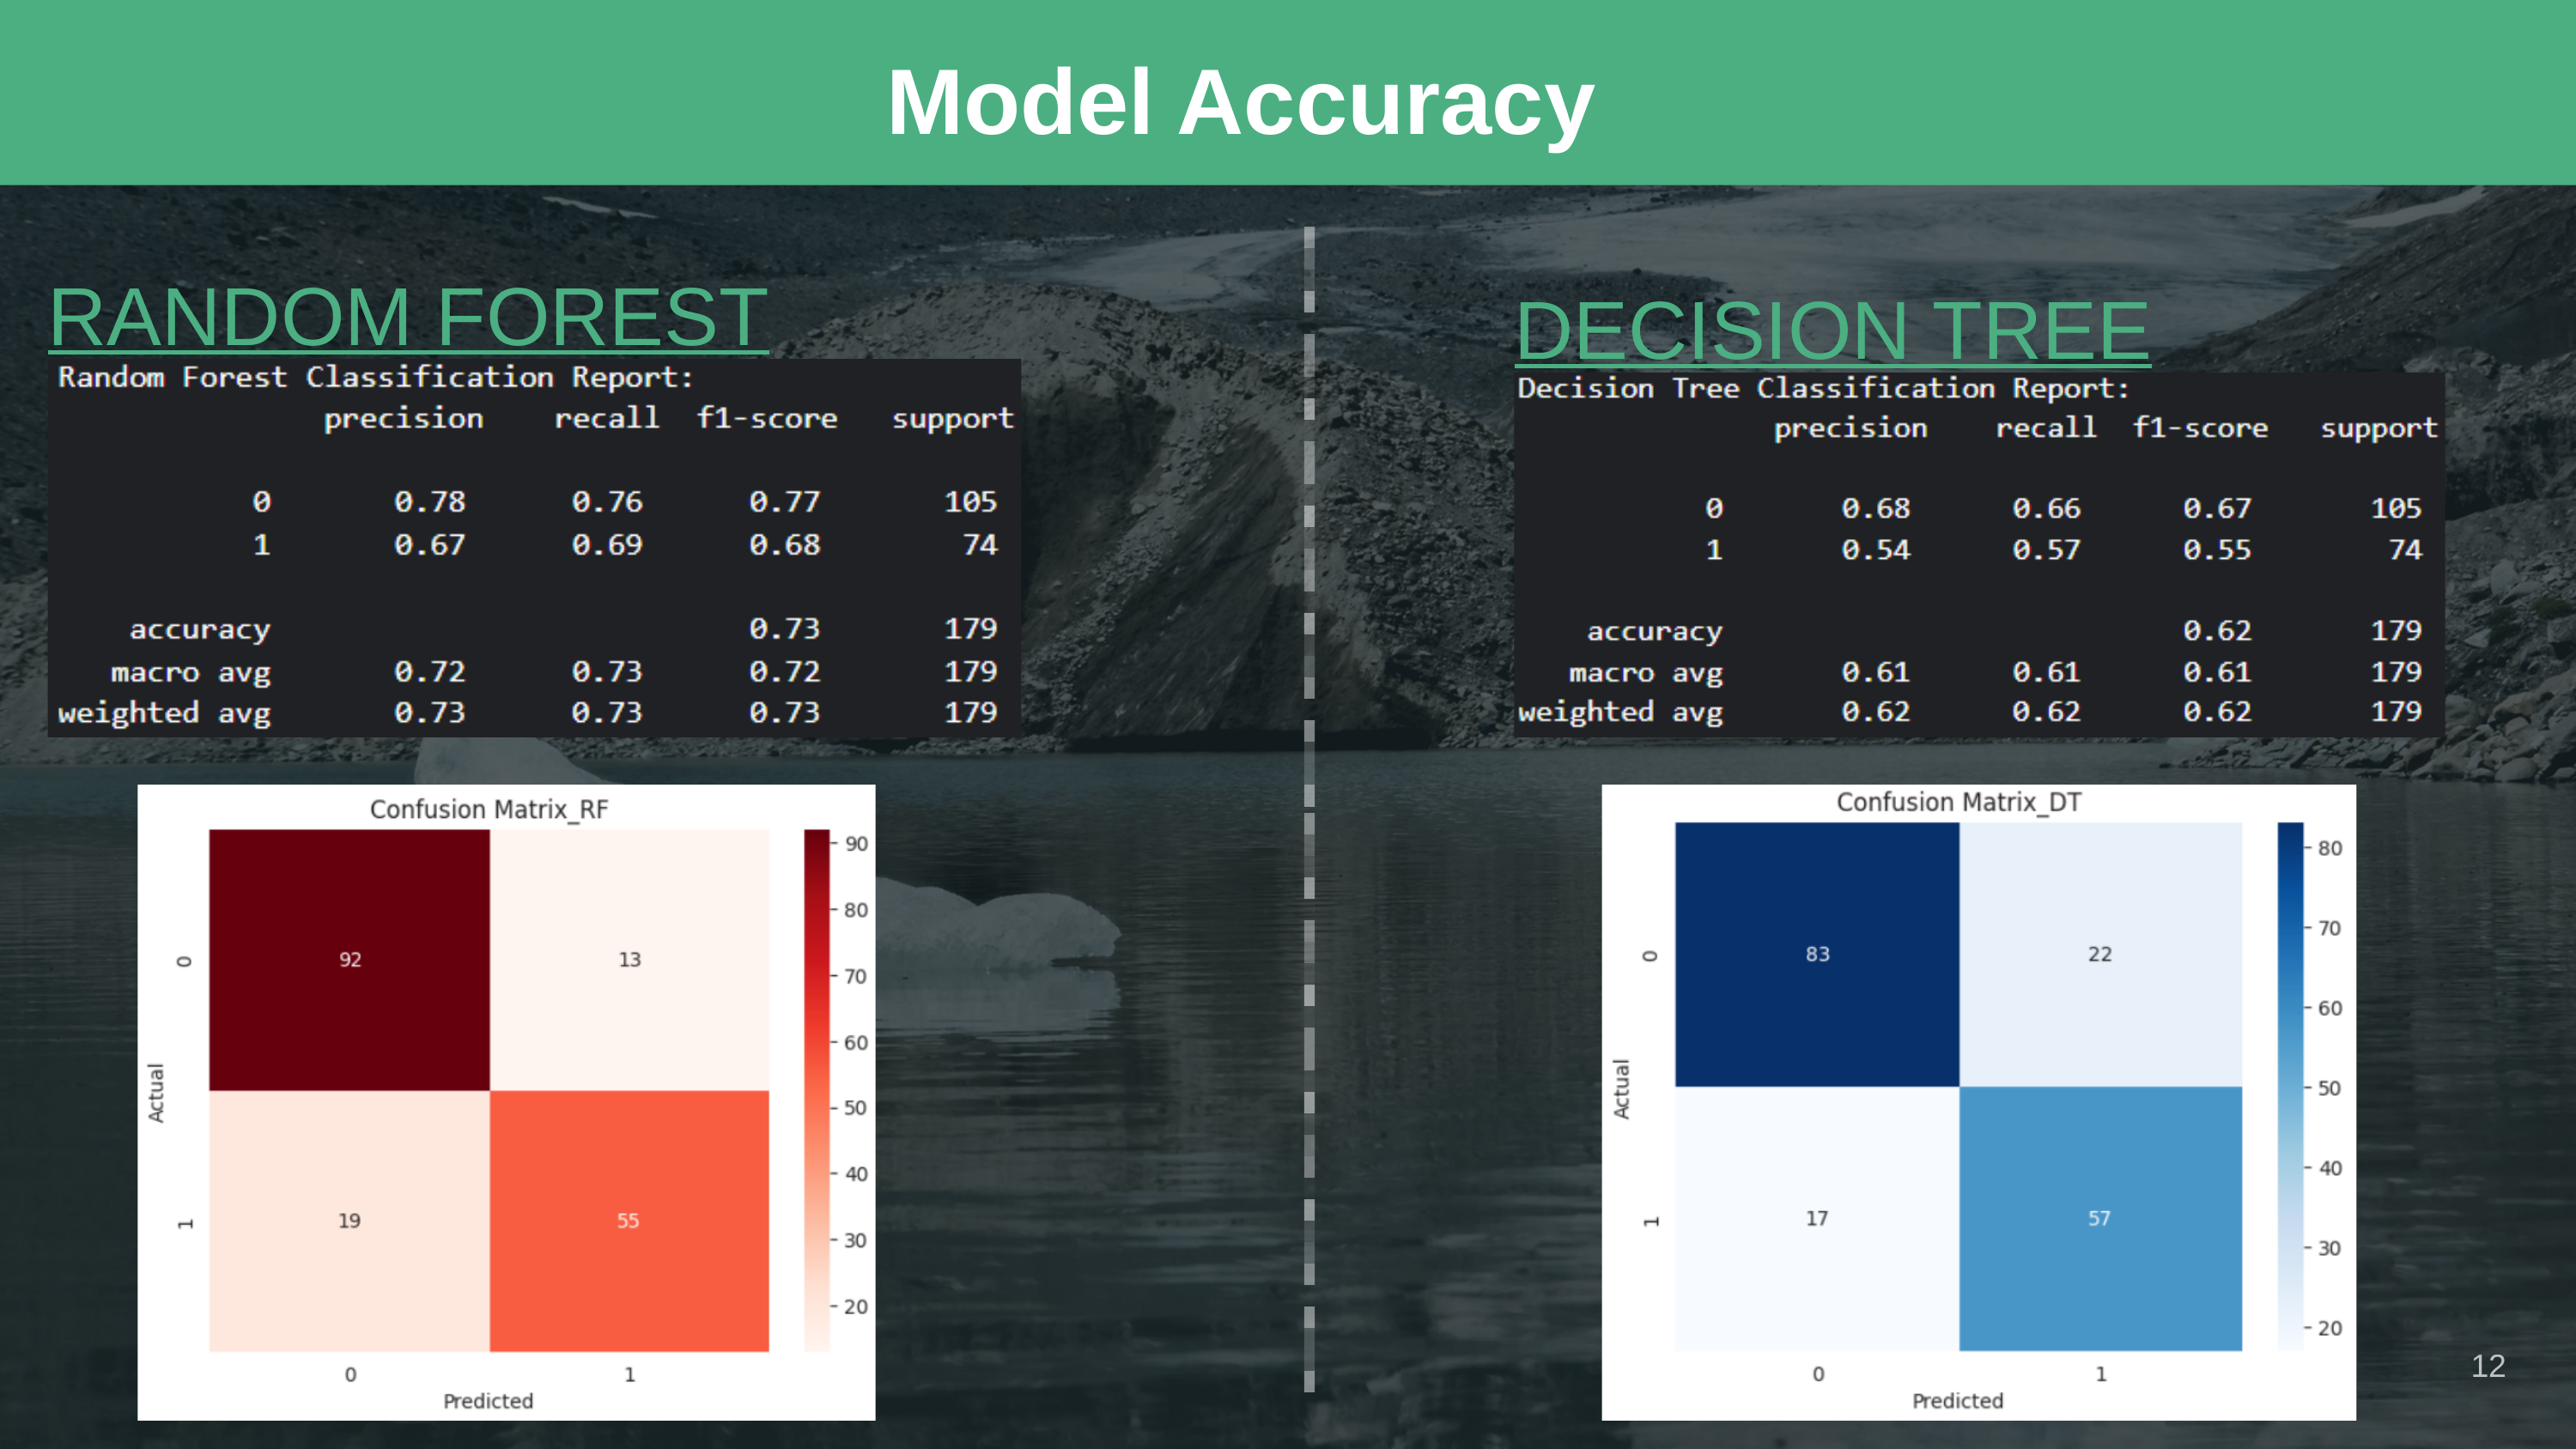

Model Accuracy
RANDOM FOREST

DECISION TREE

12